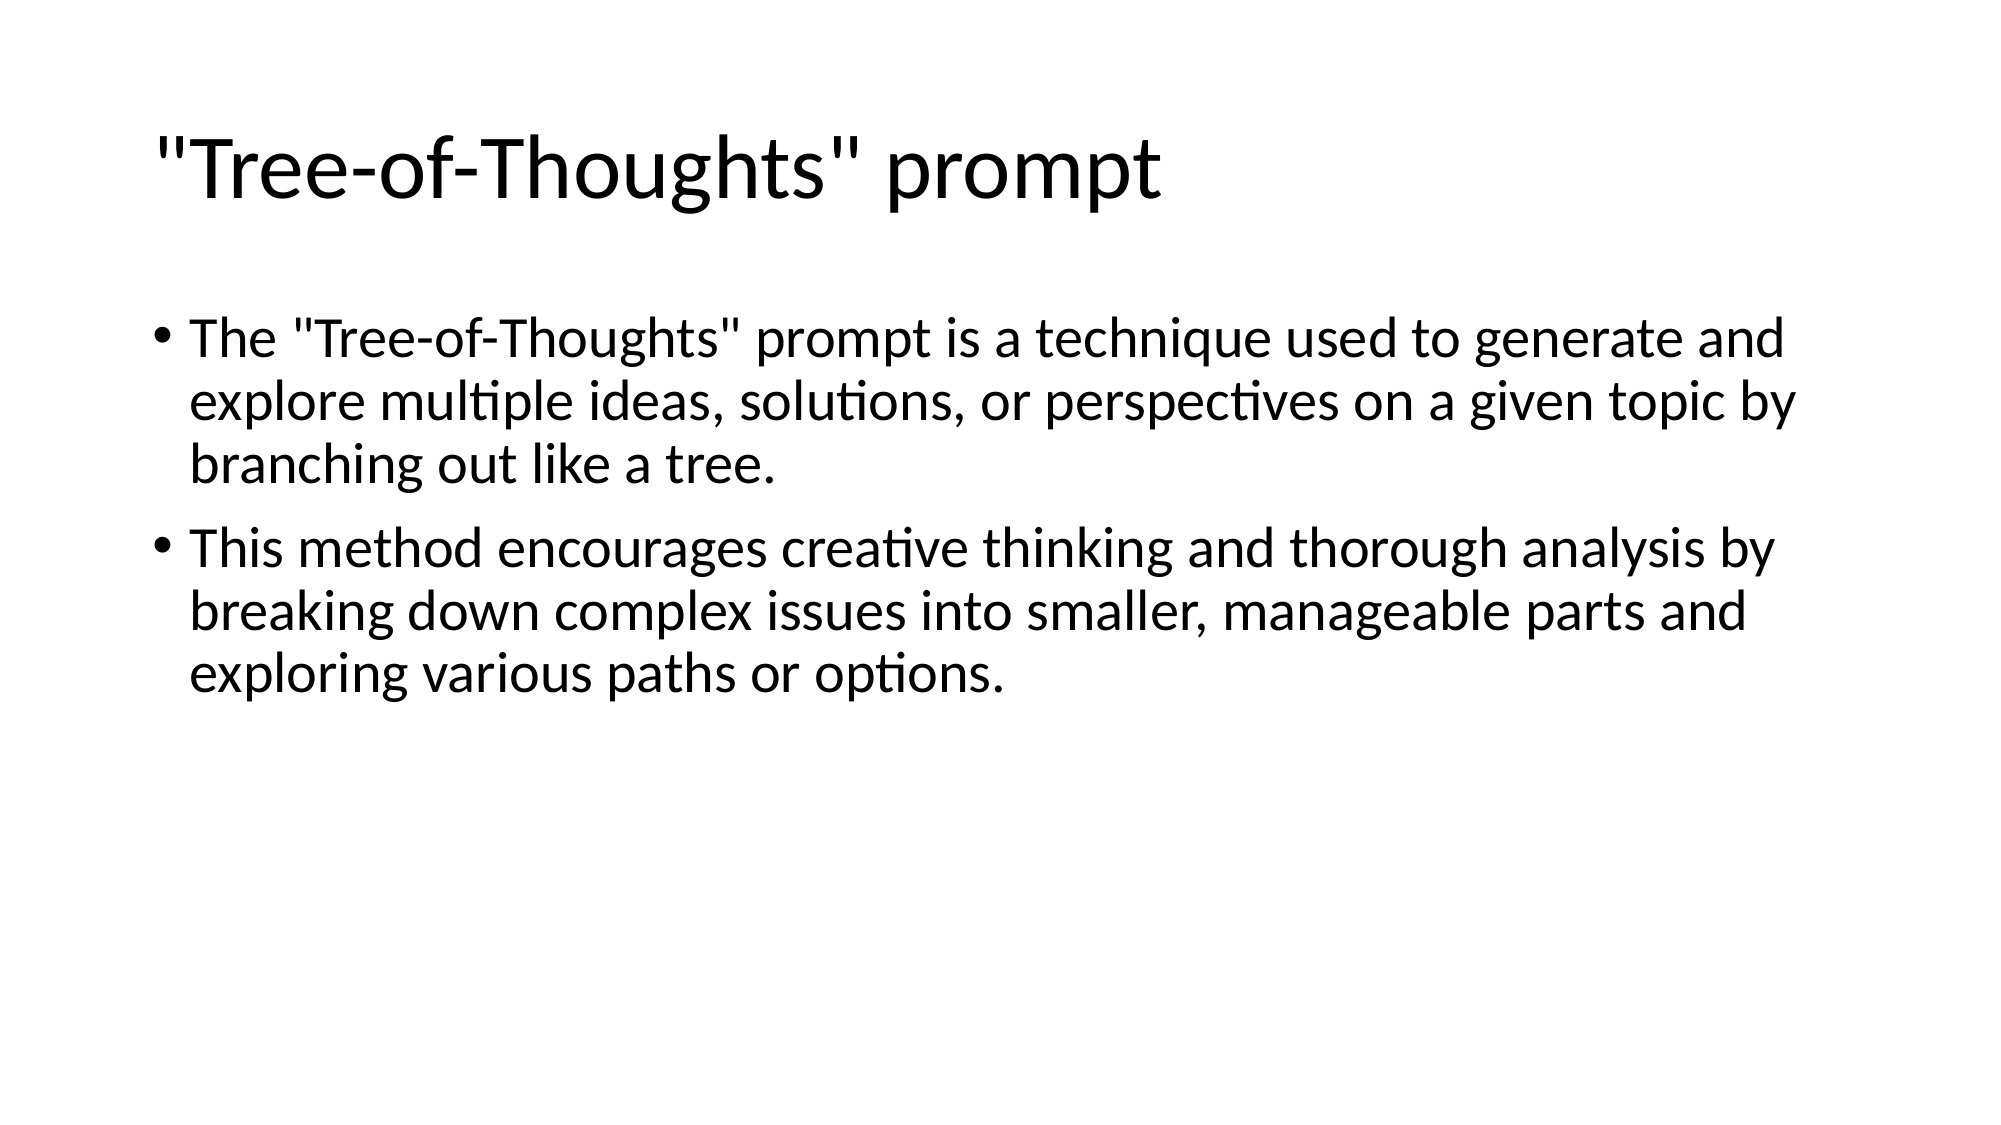

# "Tree-of-Thoughts" prompt
The "Tree-of-Thoughts" prompt is a technique used to generate and explore multiple ideas, solutions, or perspectives on a given topic by branching out like a tree.
This method encourages creative thinking and thorough analysis by breaking down complex issues into smaller, manageable parts and exploring various paths or options.